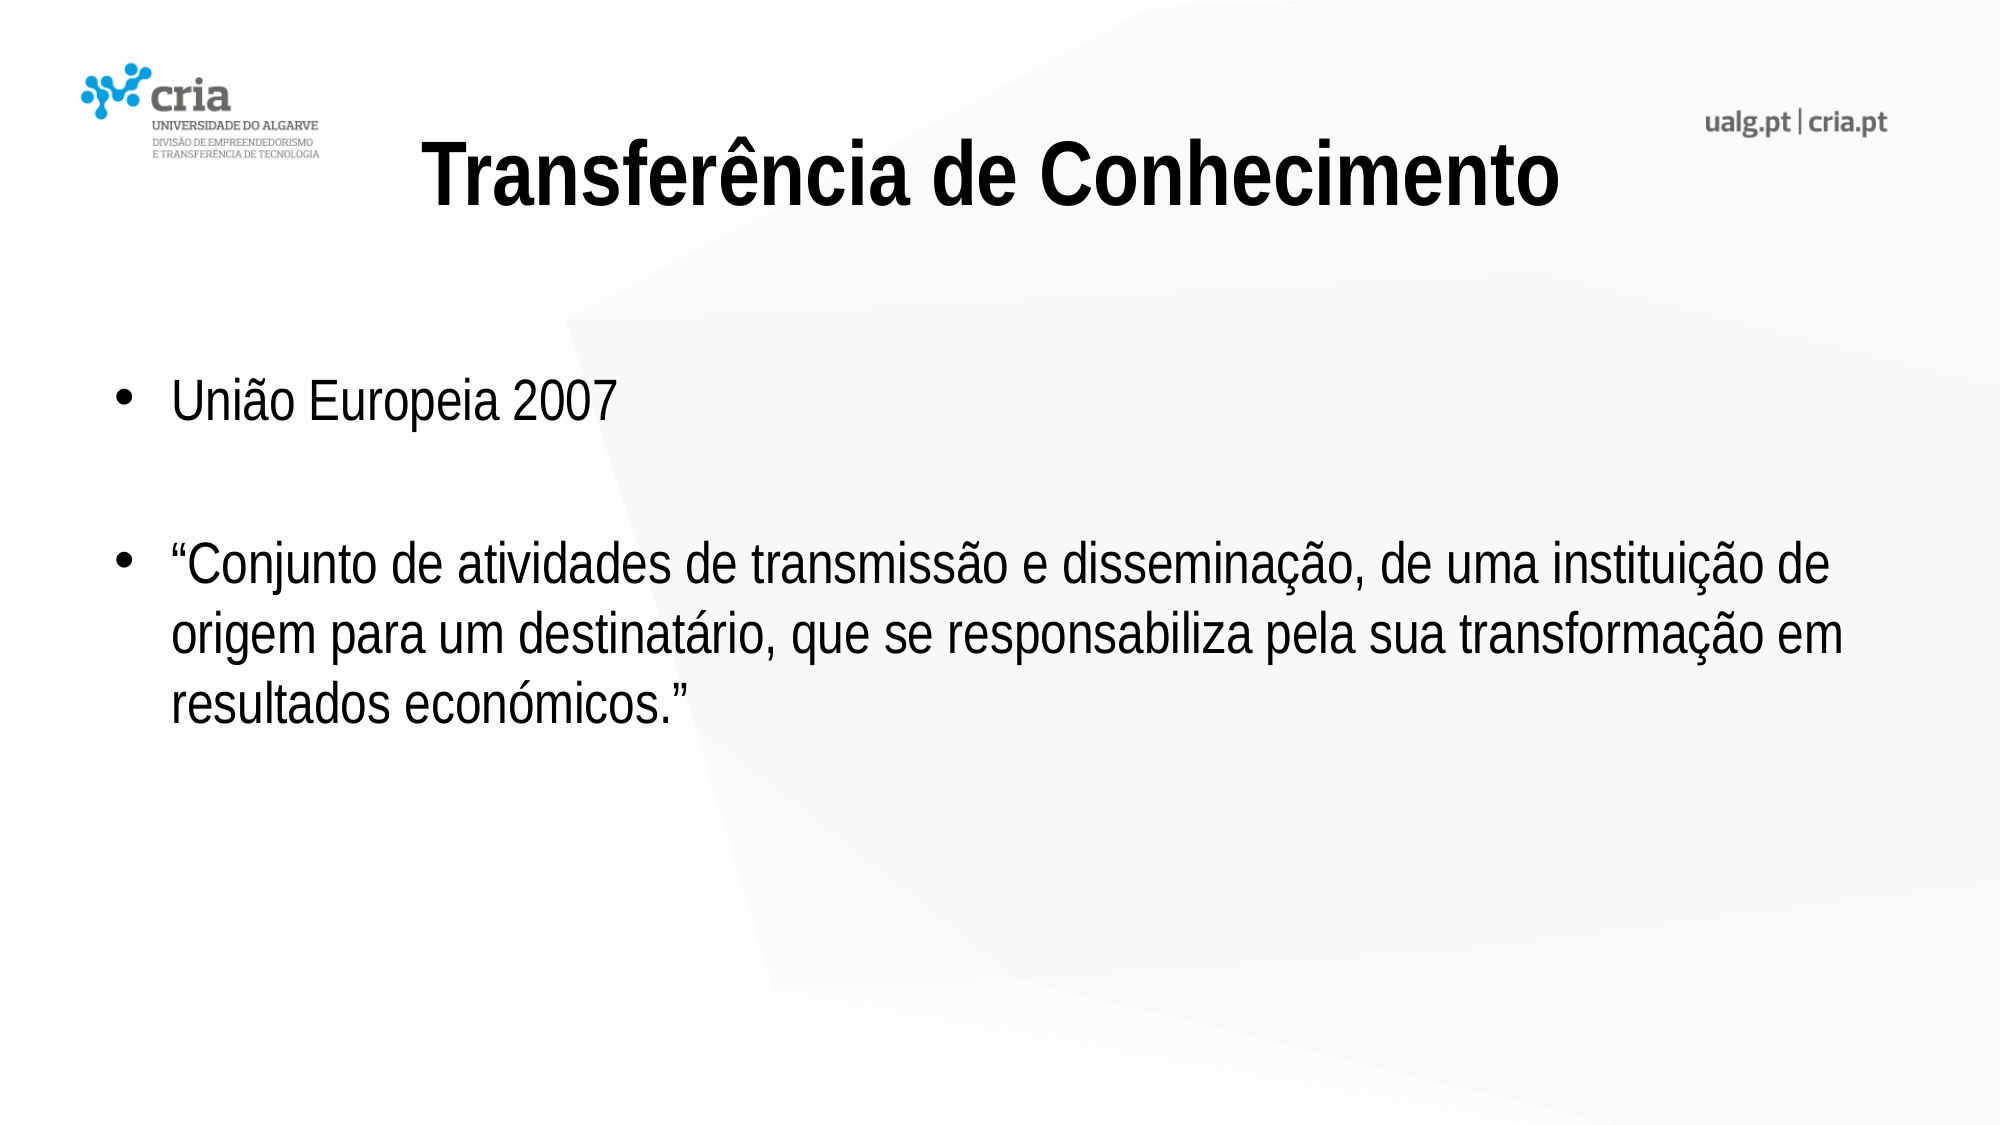

# Transferência de Conhecimento

União Europeia 2007

“Conjunto de atividades de transmissão e disseminação, de uma instituição de origem para um destinatário, que se responsabiliza pela sua transformação em resultados económicos.”